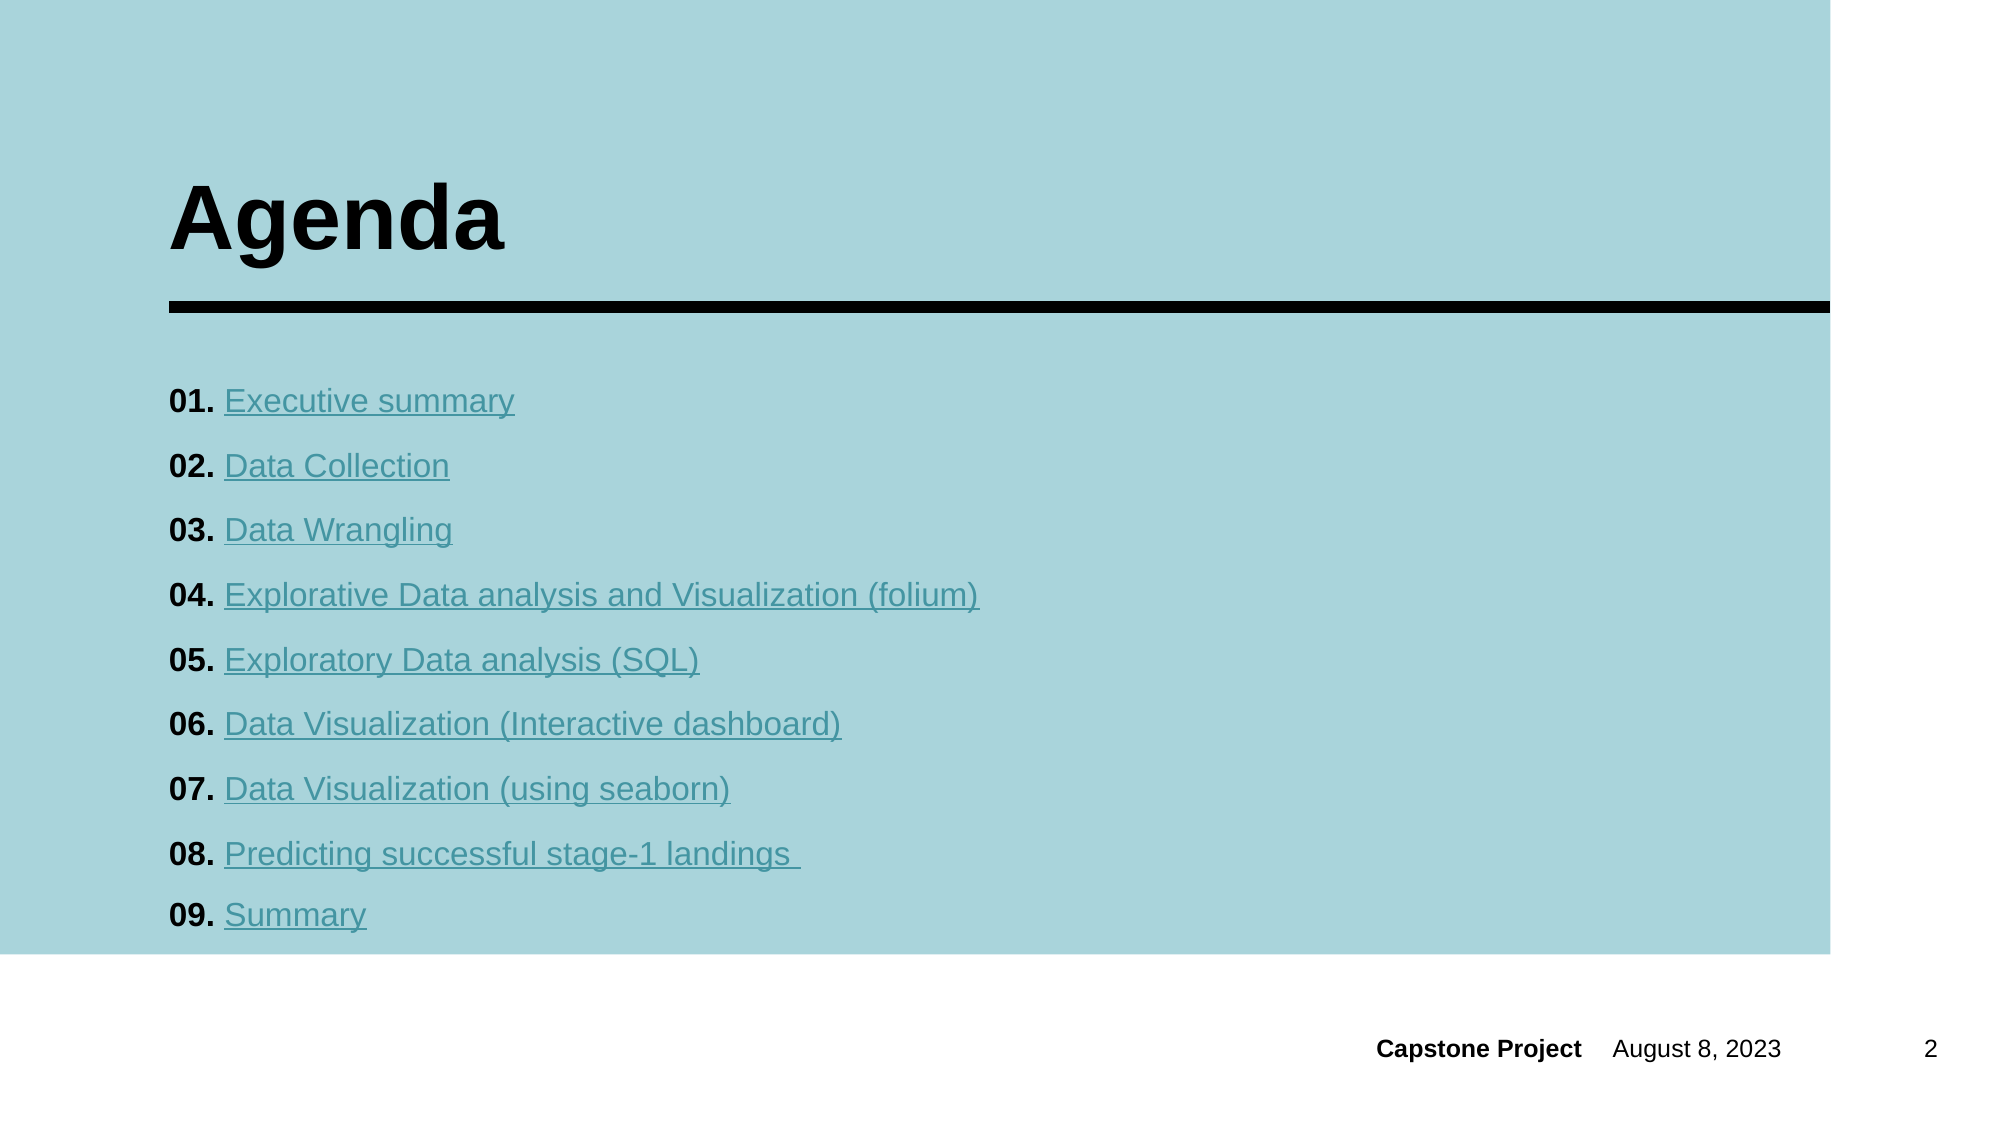

# Agenda
01. Executive summary
02. Data Collection
03. Data Wrangling
04. Explorative Data analysis and Visualization (folium)
05. Exploratory Data analysis (SQL)
06. Data Visualization (Interactive dashboard)
07. Data Visualization (using seaborn)
08. Predicting successful stage-1 landings
09. Summary

August 8, 2023
2
Capstone Project